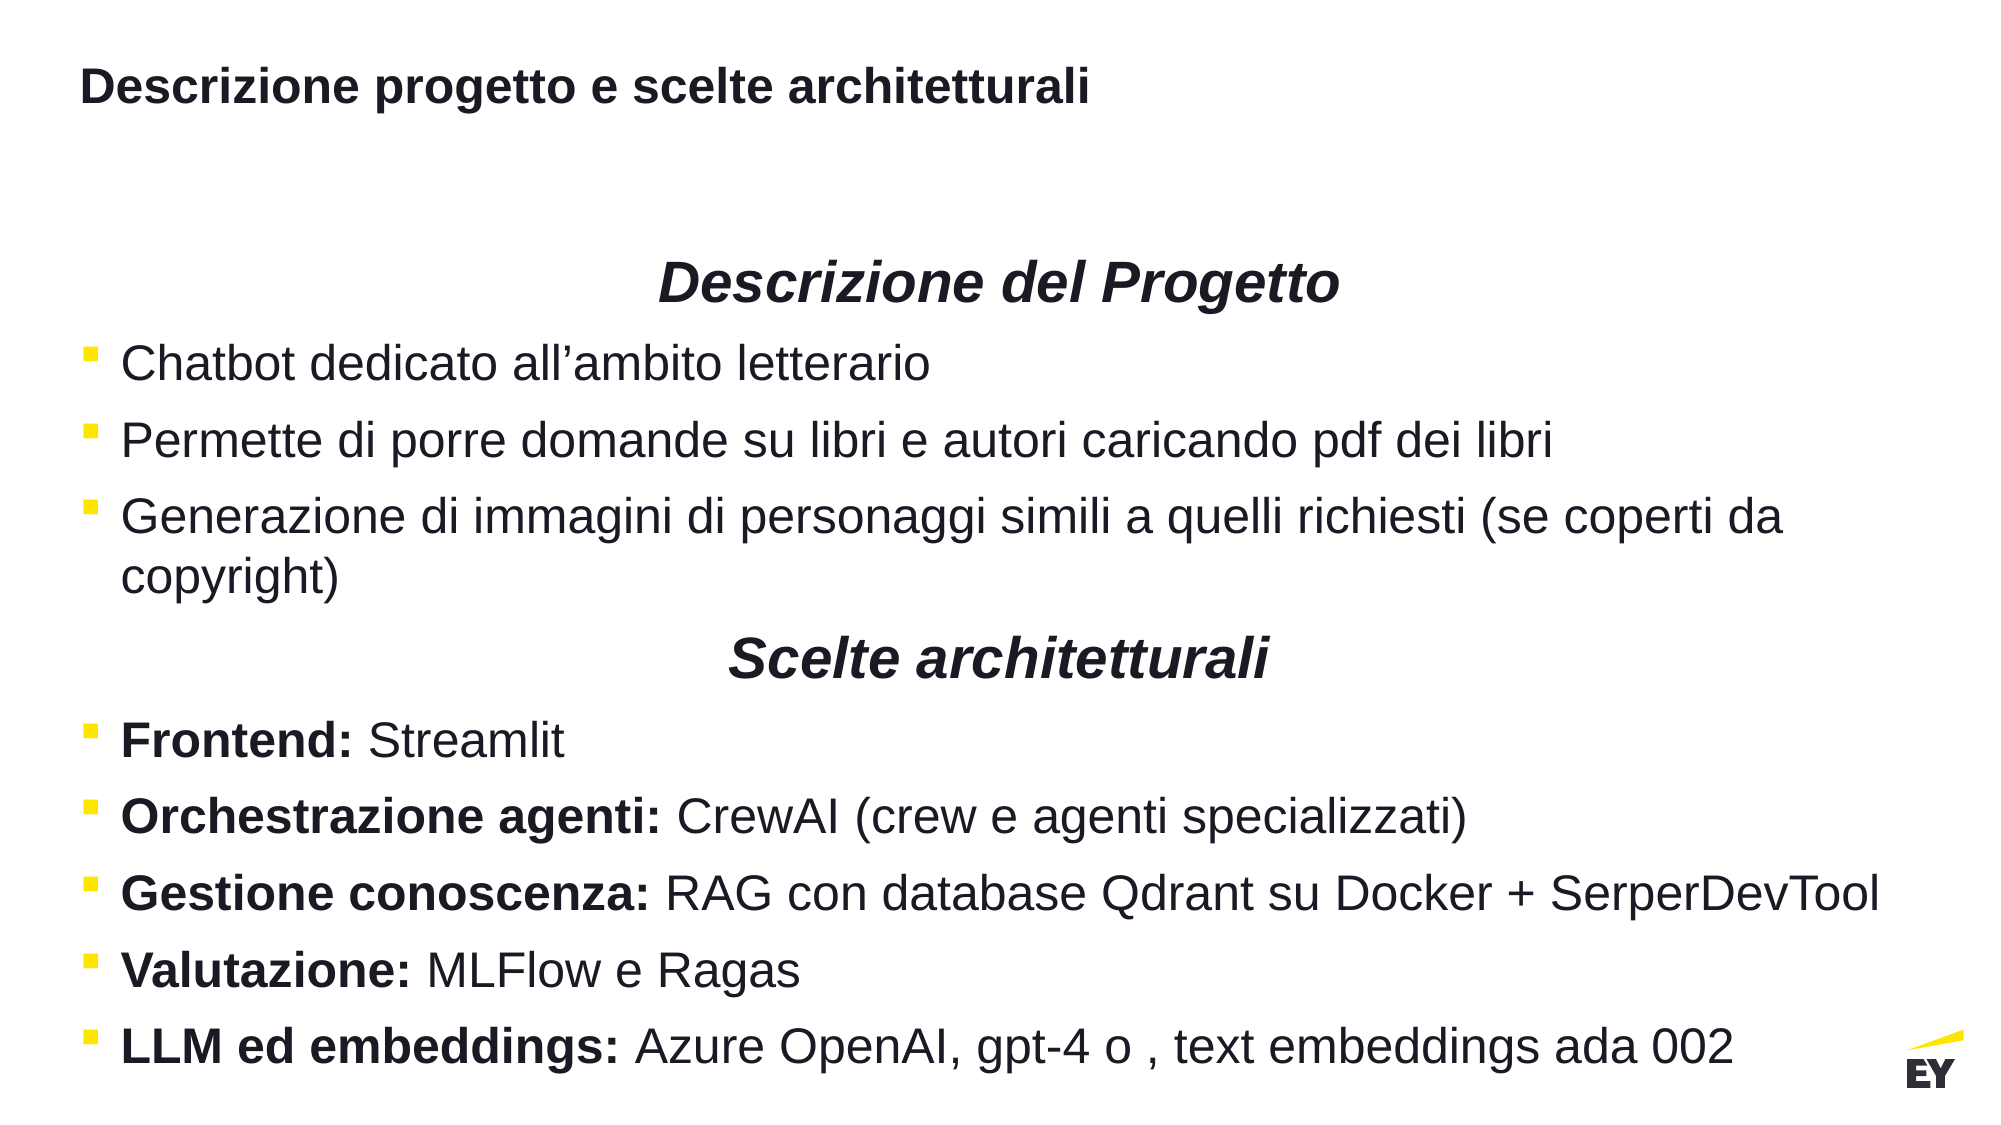

# Descrizione progetto e scelte architetturali

Descrizione del Progetto
Chatbot dedicato all’ambito letterario
Permette di porre domande su libri e autori caricando pdf dei libri
Generazione di immagini di personaggi simili a quelli richiesti (se coperti da copyright)
Scelte architetturali
Frontend: Streamlit
Orchestrazione agenti: CrewAI (crew e agenti specializzati)
Gestione conoscenza: RAG con database Qdrant su Docker + SerperDevTool
Valutazione: MLFlow e Ragas
LLM ed embeddings: Azure OpenAI, gpt-4 o , text embeddings ada 002